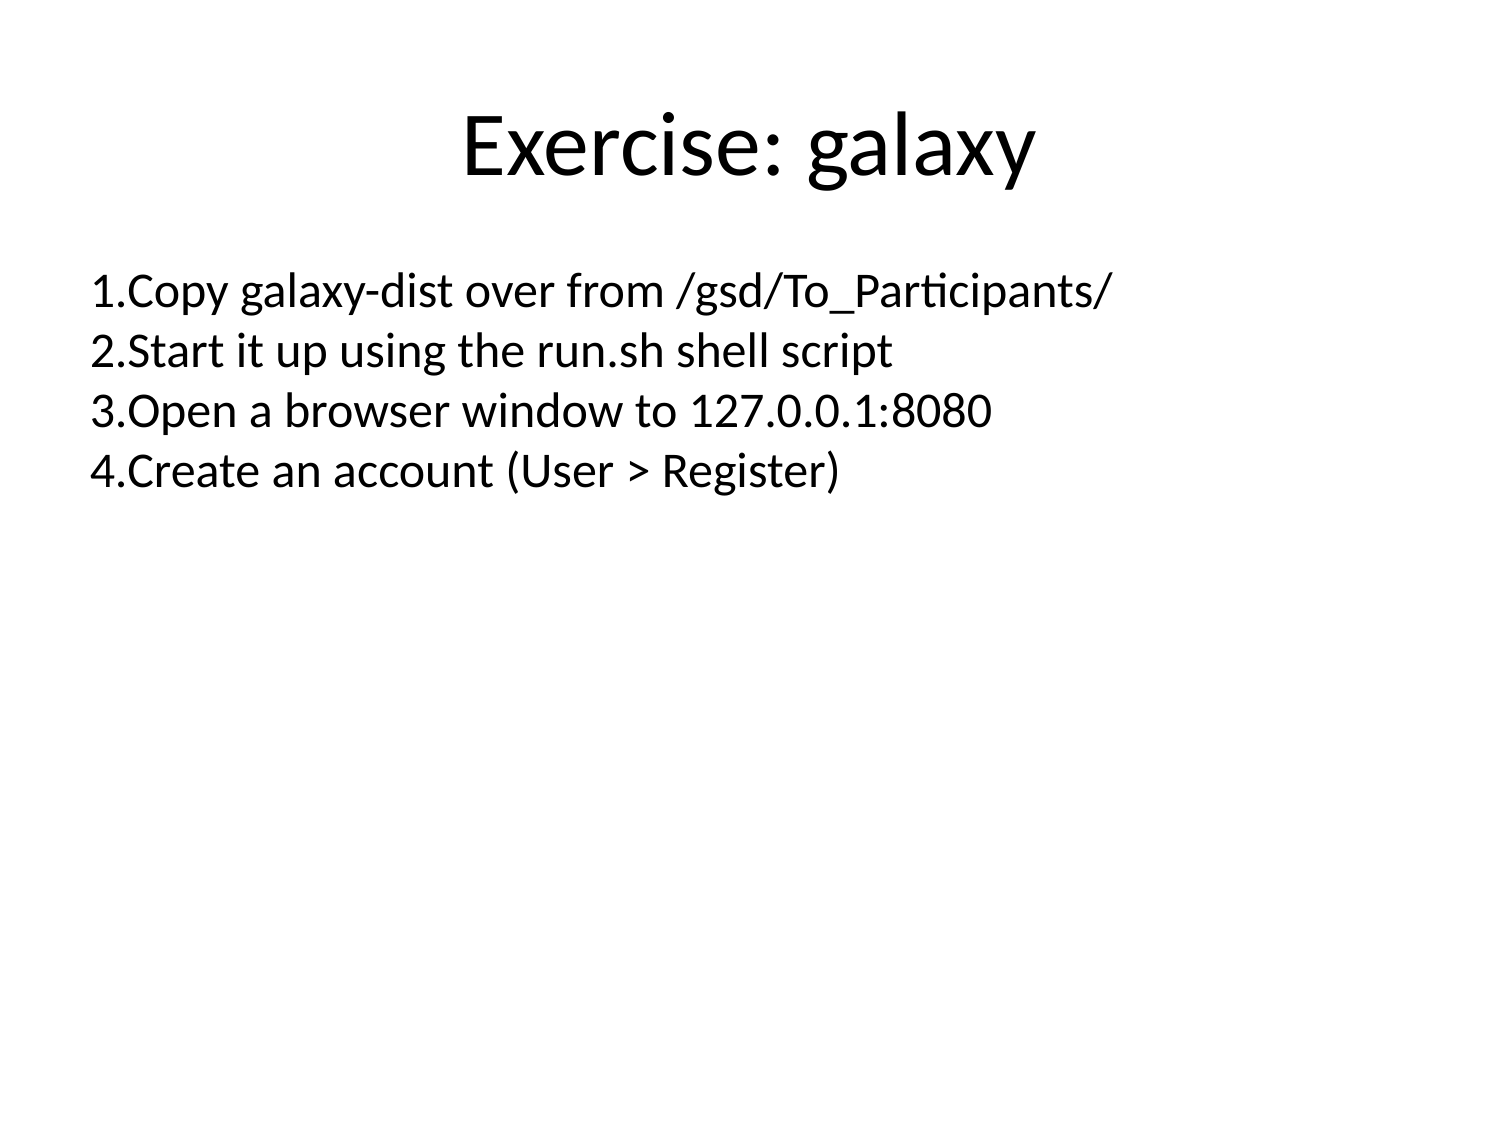

Exercise: galaxy
Copy galaxy-dist over from /gsd/To_Participants/
Start it up using the run.sh shell script
Open a browser window to 127.0.0.1:8080
Create an account (User > Register)